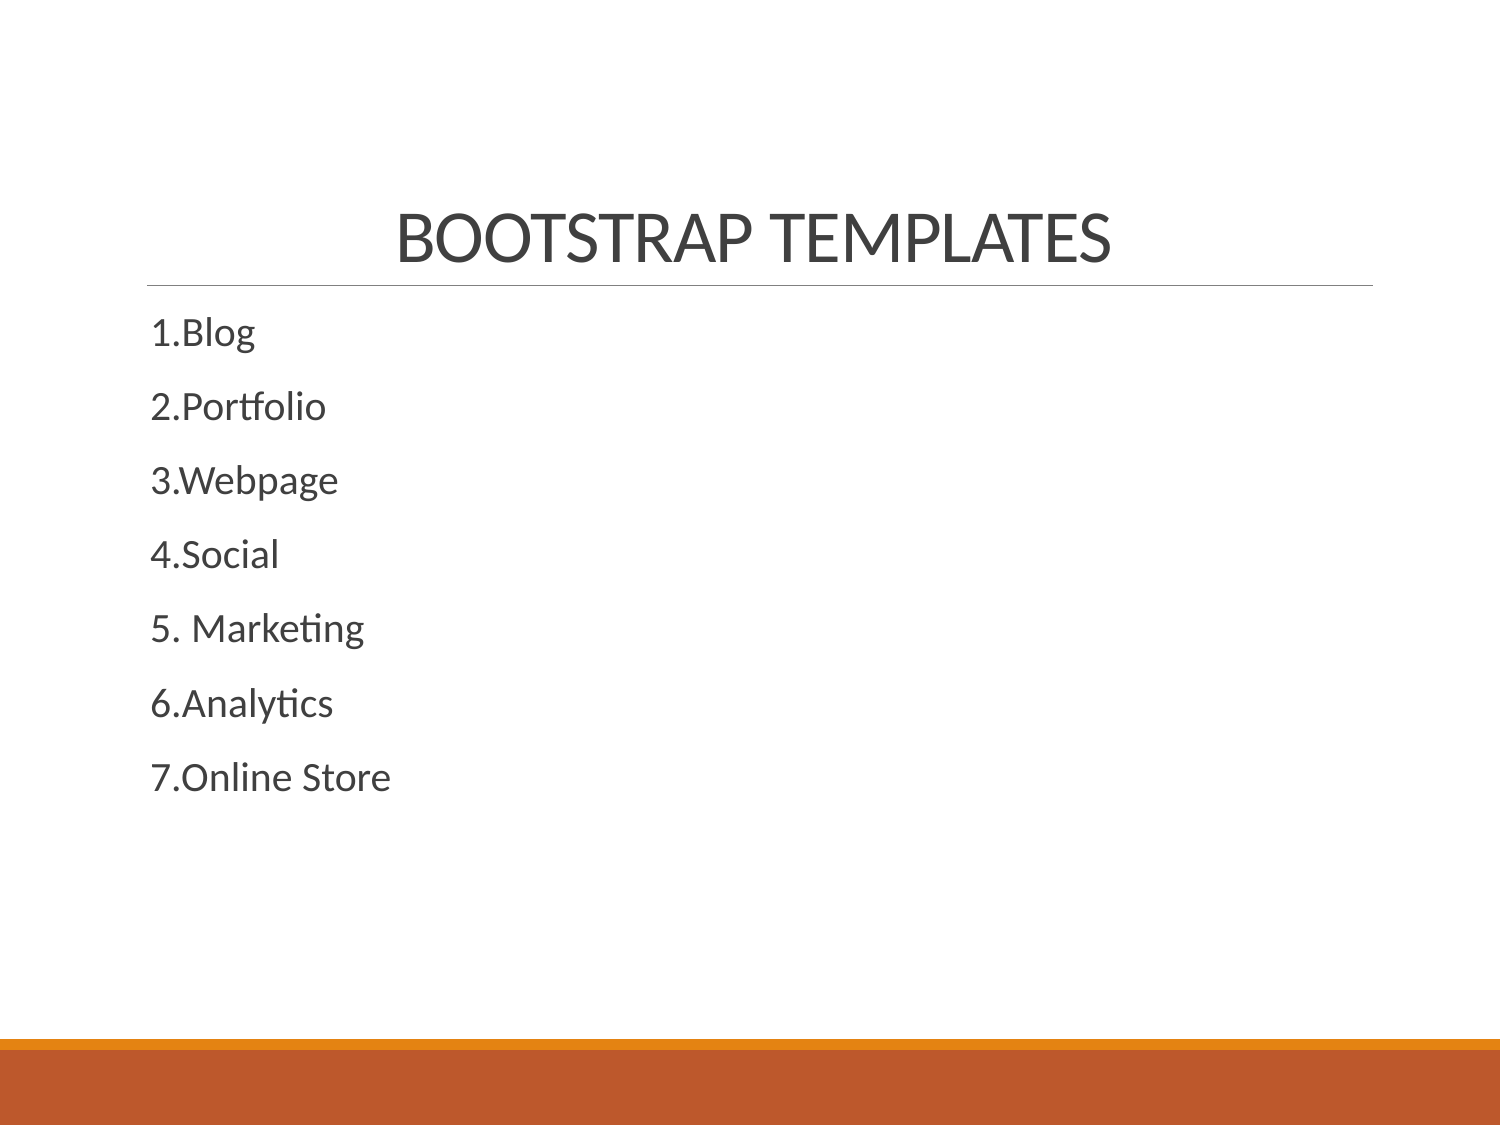

# BOOTSTRAP TEMPLATES
1.Blog
2.Portfolio
3.Webpage
4.Social
5. Marketing
6.Analytics
7.Online Store